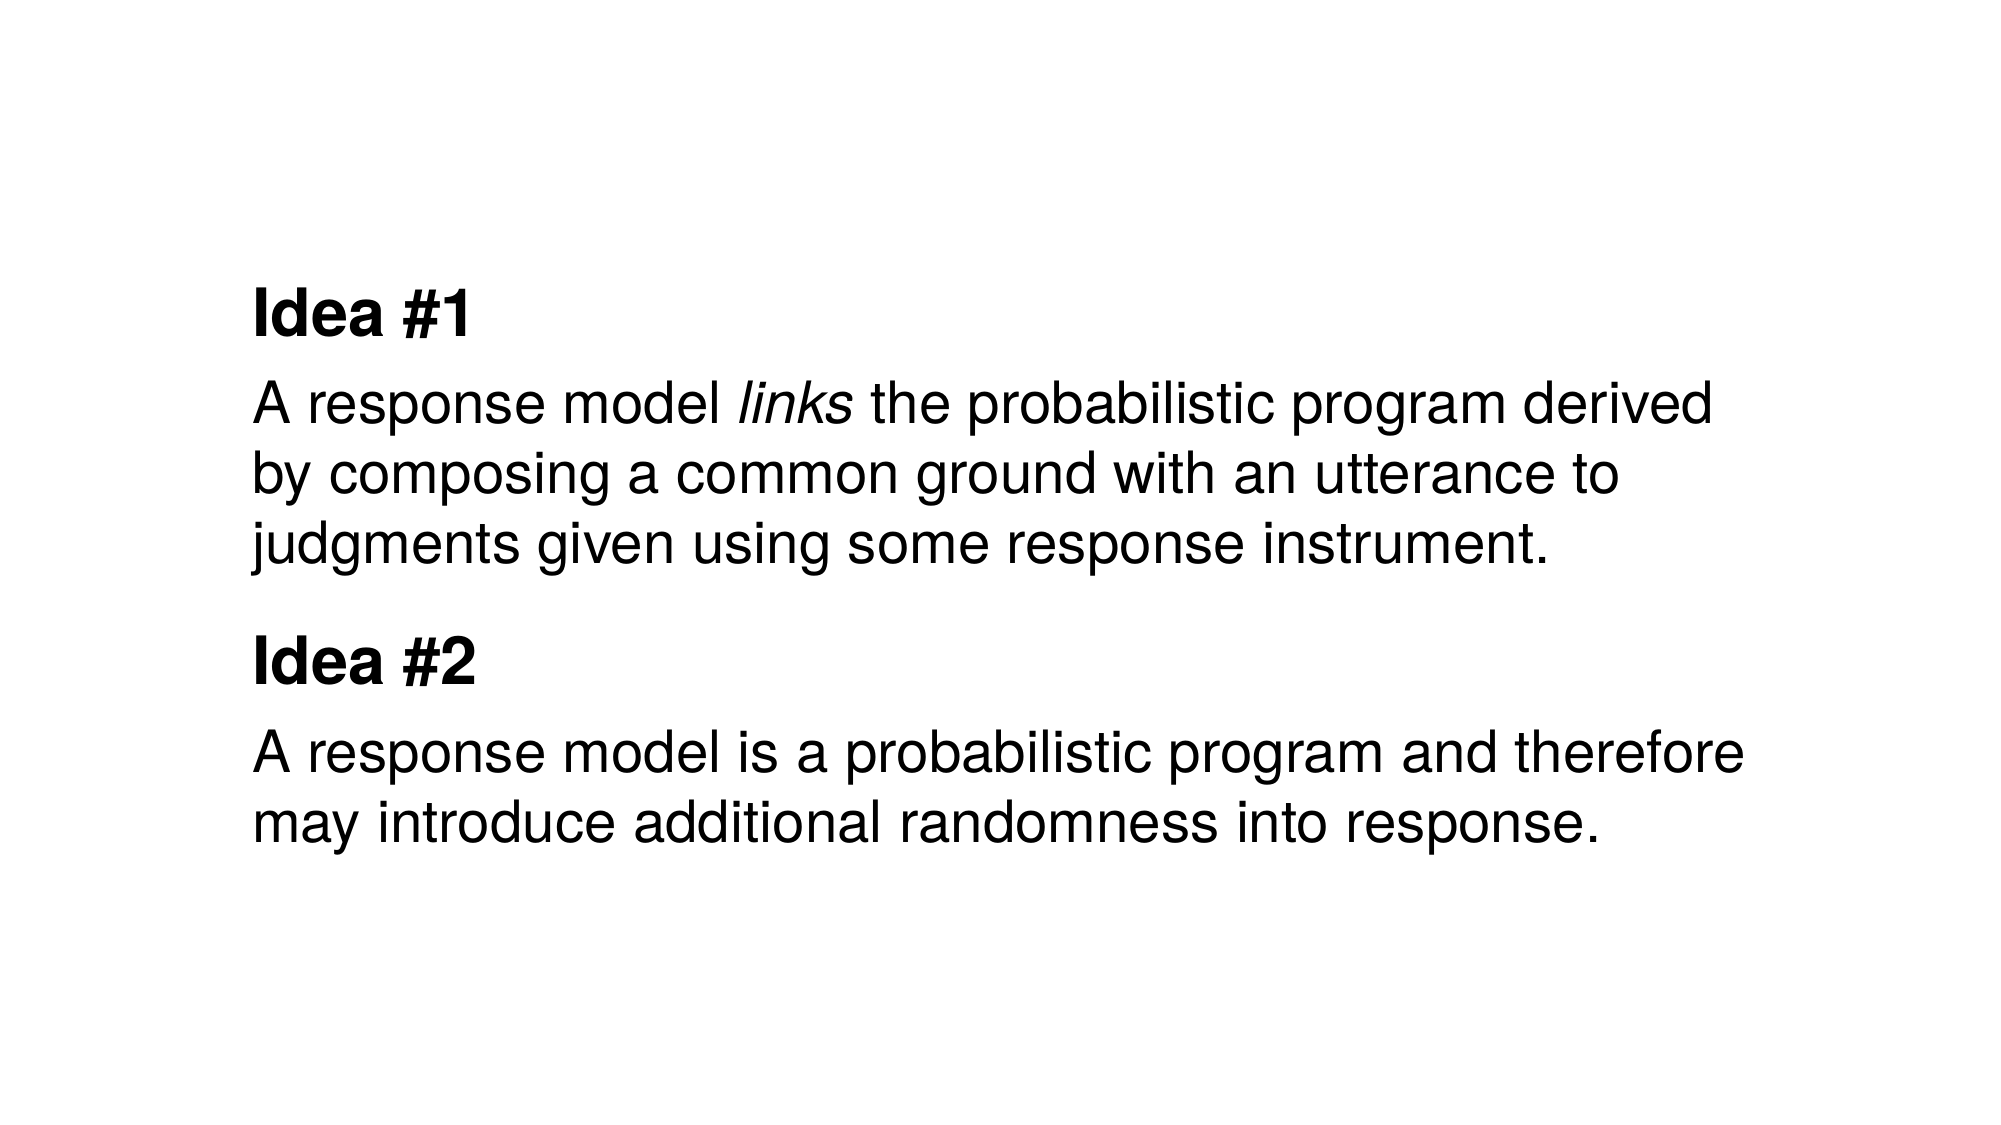

Idea #1
A response model links the probabilistic program derived by composing a common ground with an utterance to judgments given using some response instrument.

Idea #2
A response model is a probabilistic program and therefore may introduce additional randomness into response.